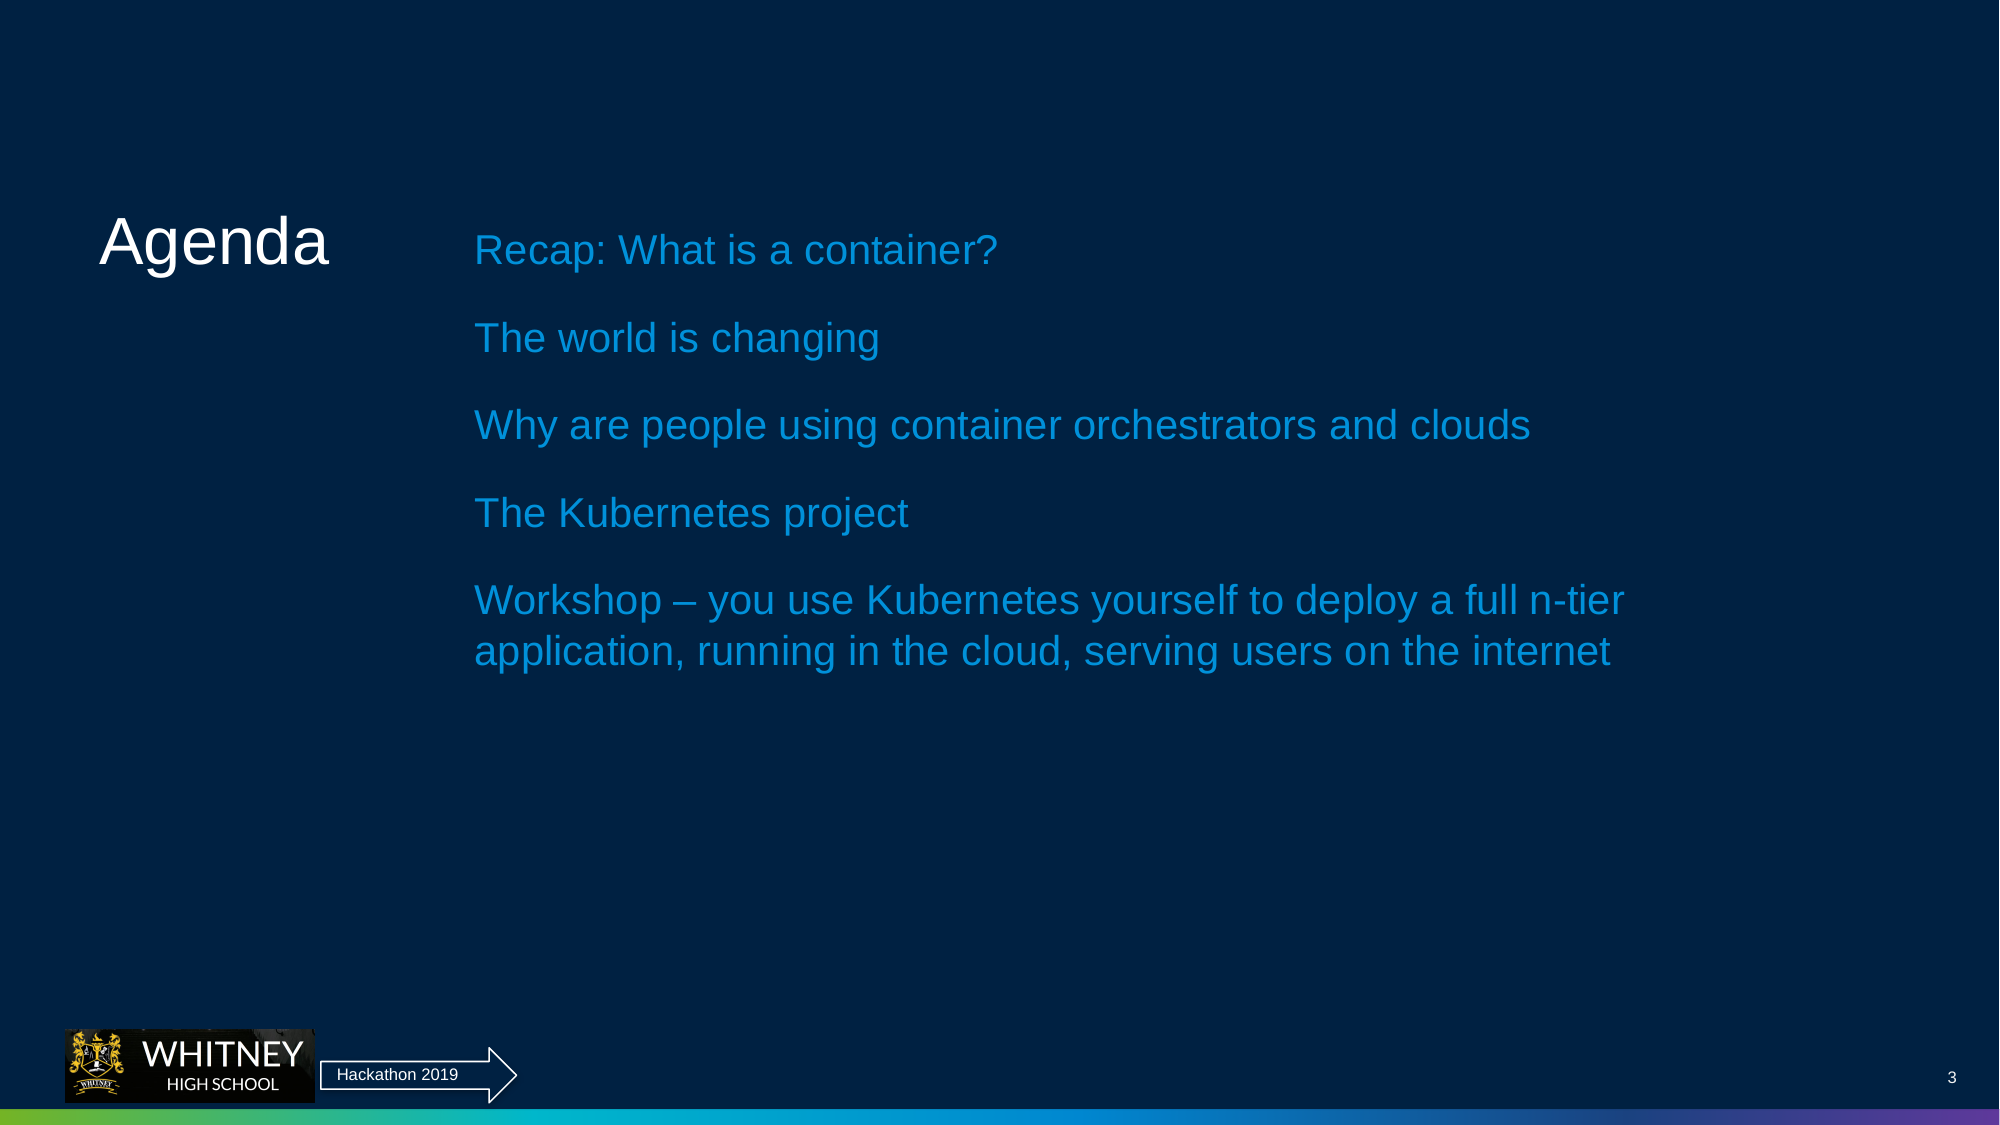

Recap: What is a container?
The world is changing
Why are people using container orchestrators and clouds
The Kubernetes project
Workshop – you use Kubernetes yourself to deploy a full n-tier application, running in the cloud, serving users on the internet